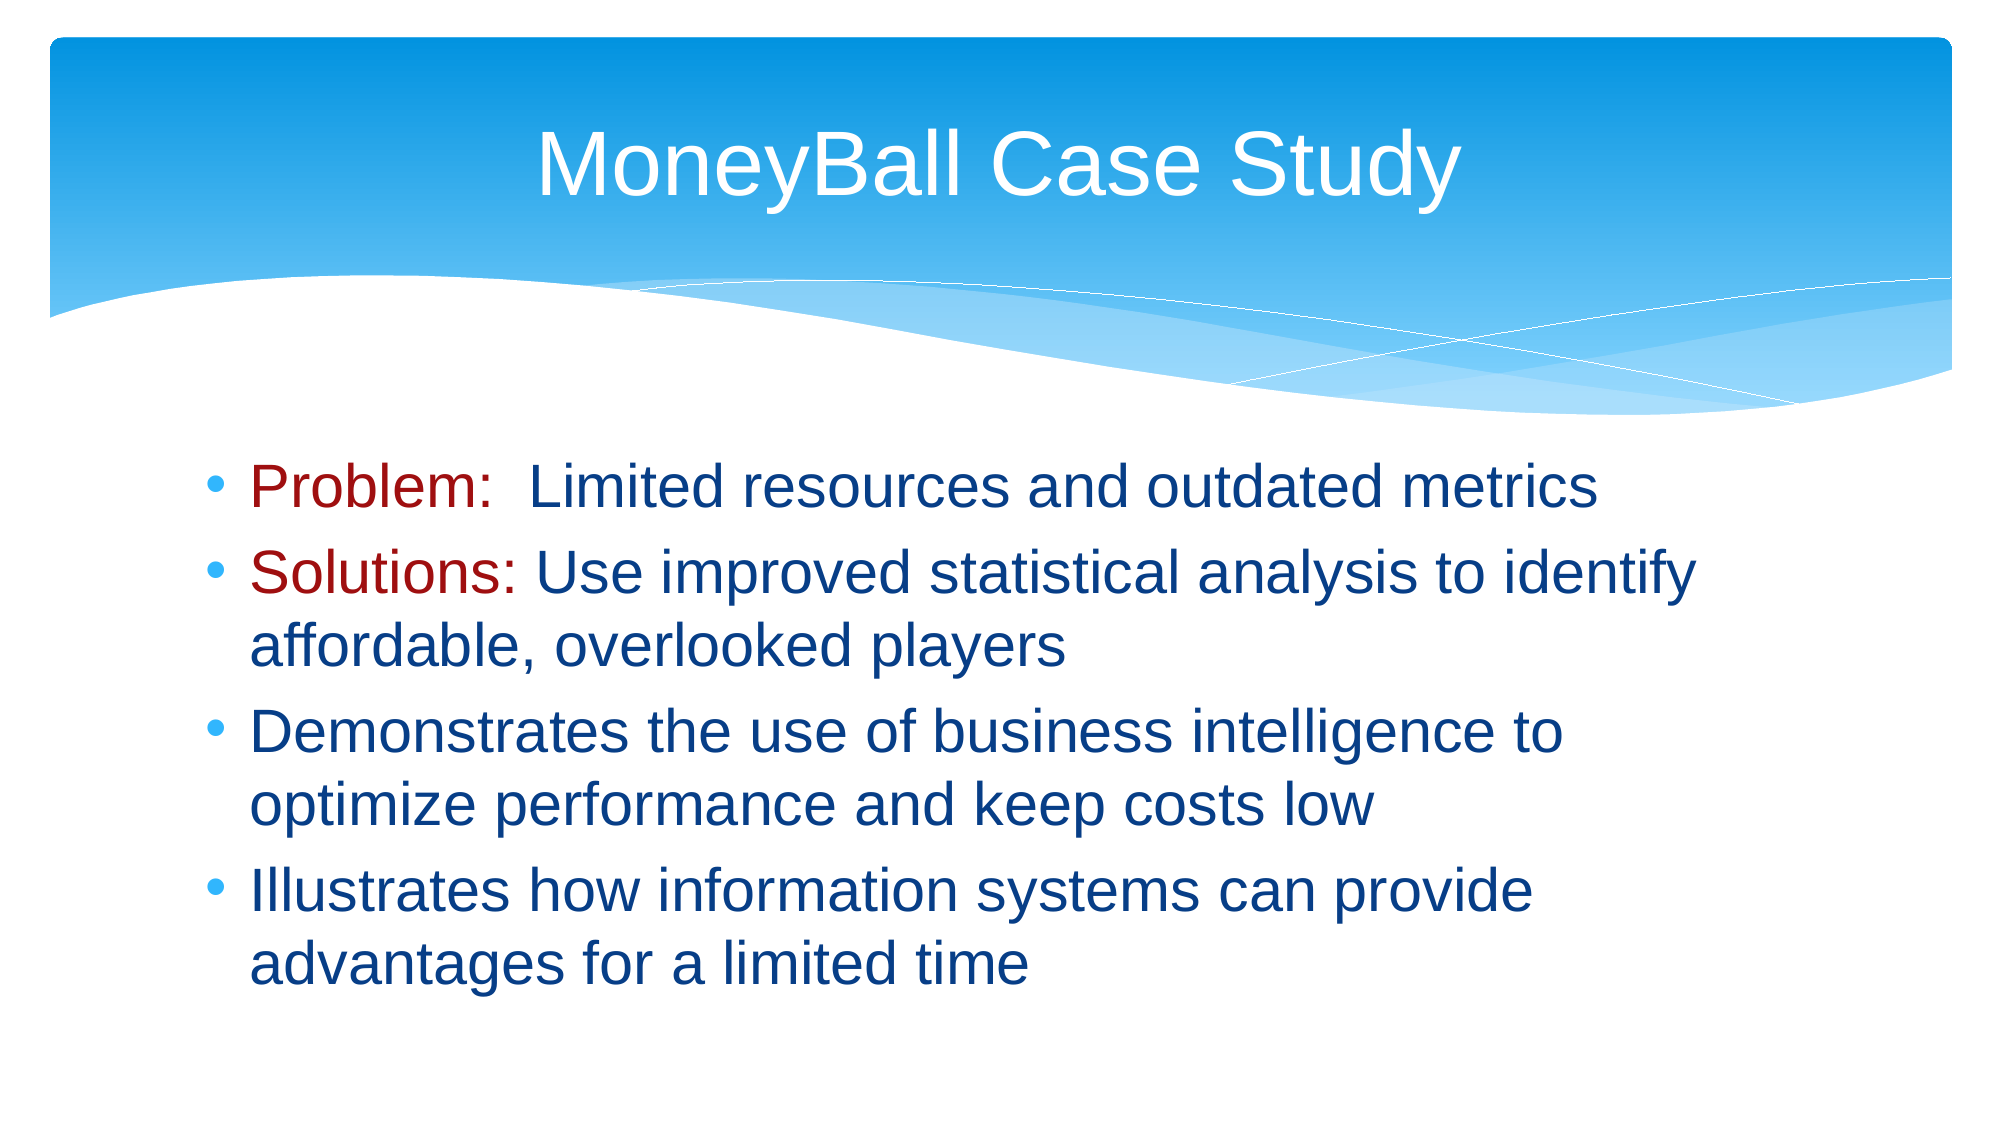

# MoneyBall Case Study
Problem:  Limited resources and outdated metrics
Solutions: Use improved statistical analysis to identify affordable, overlooked players
Demonstrates the use of business intelligence to optimize performance and keep costs low
Illustrates how information systems can provide advantages for a limited time